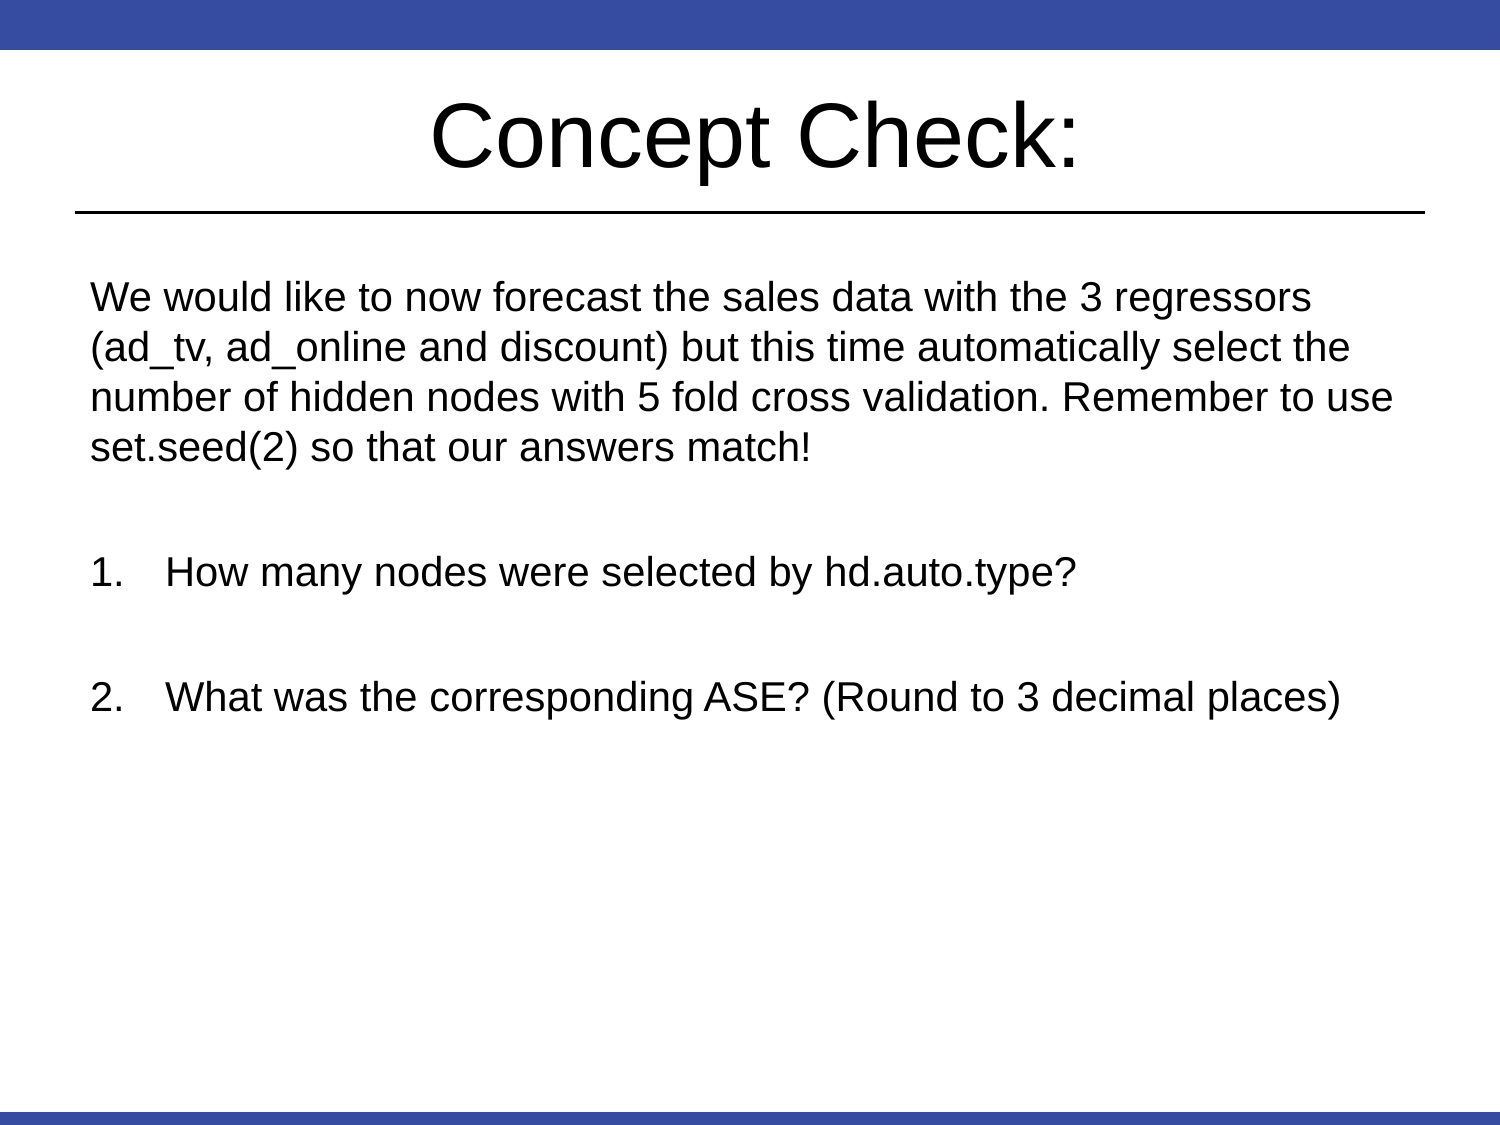

# Concept Check:
We would like to now forecast the sales data with the 3 regressors (ad_tv, ad_online and discount) but this time automatically select the number of hidden nodes with 5 fold cross validation. Remember to use set.seed(2) so that our answers match!

How many nodes were selected by hd.auto.type?

What was the corresponding ASE? (Round to 3 decimal places)